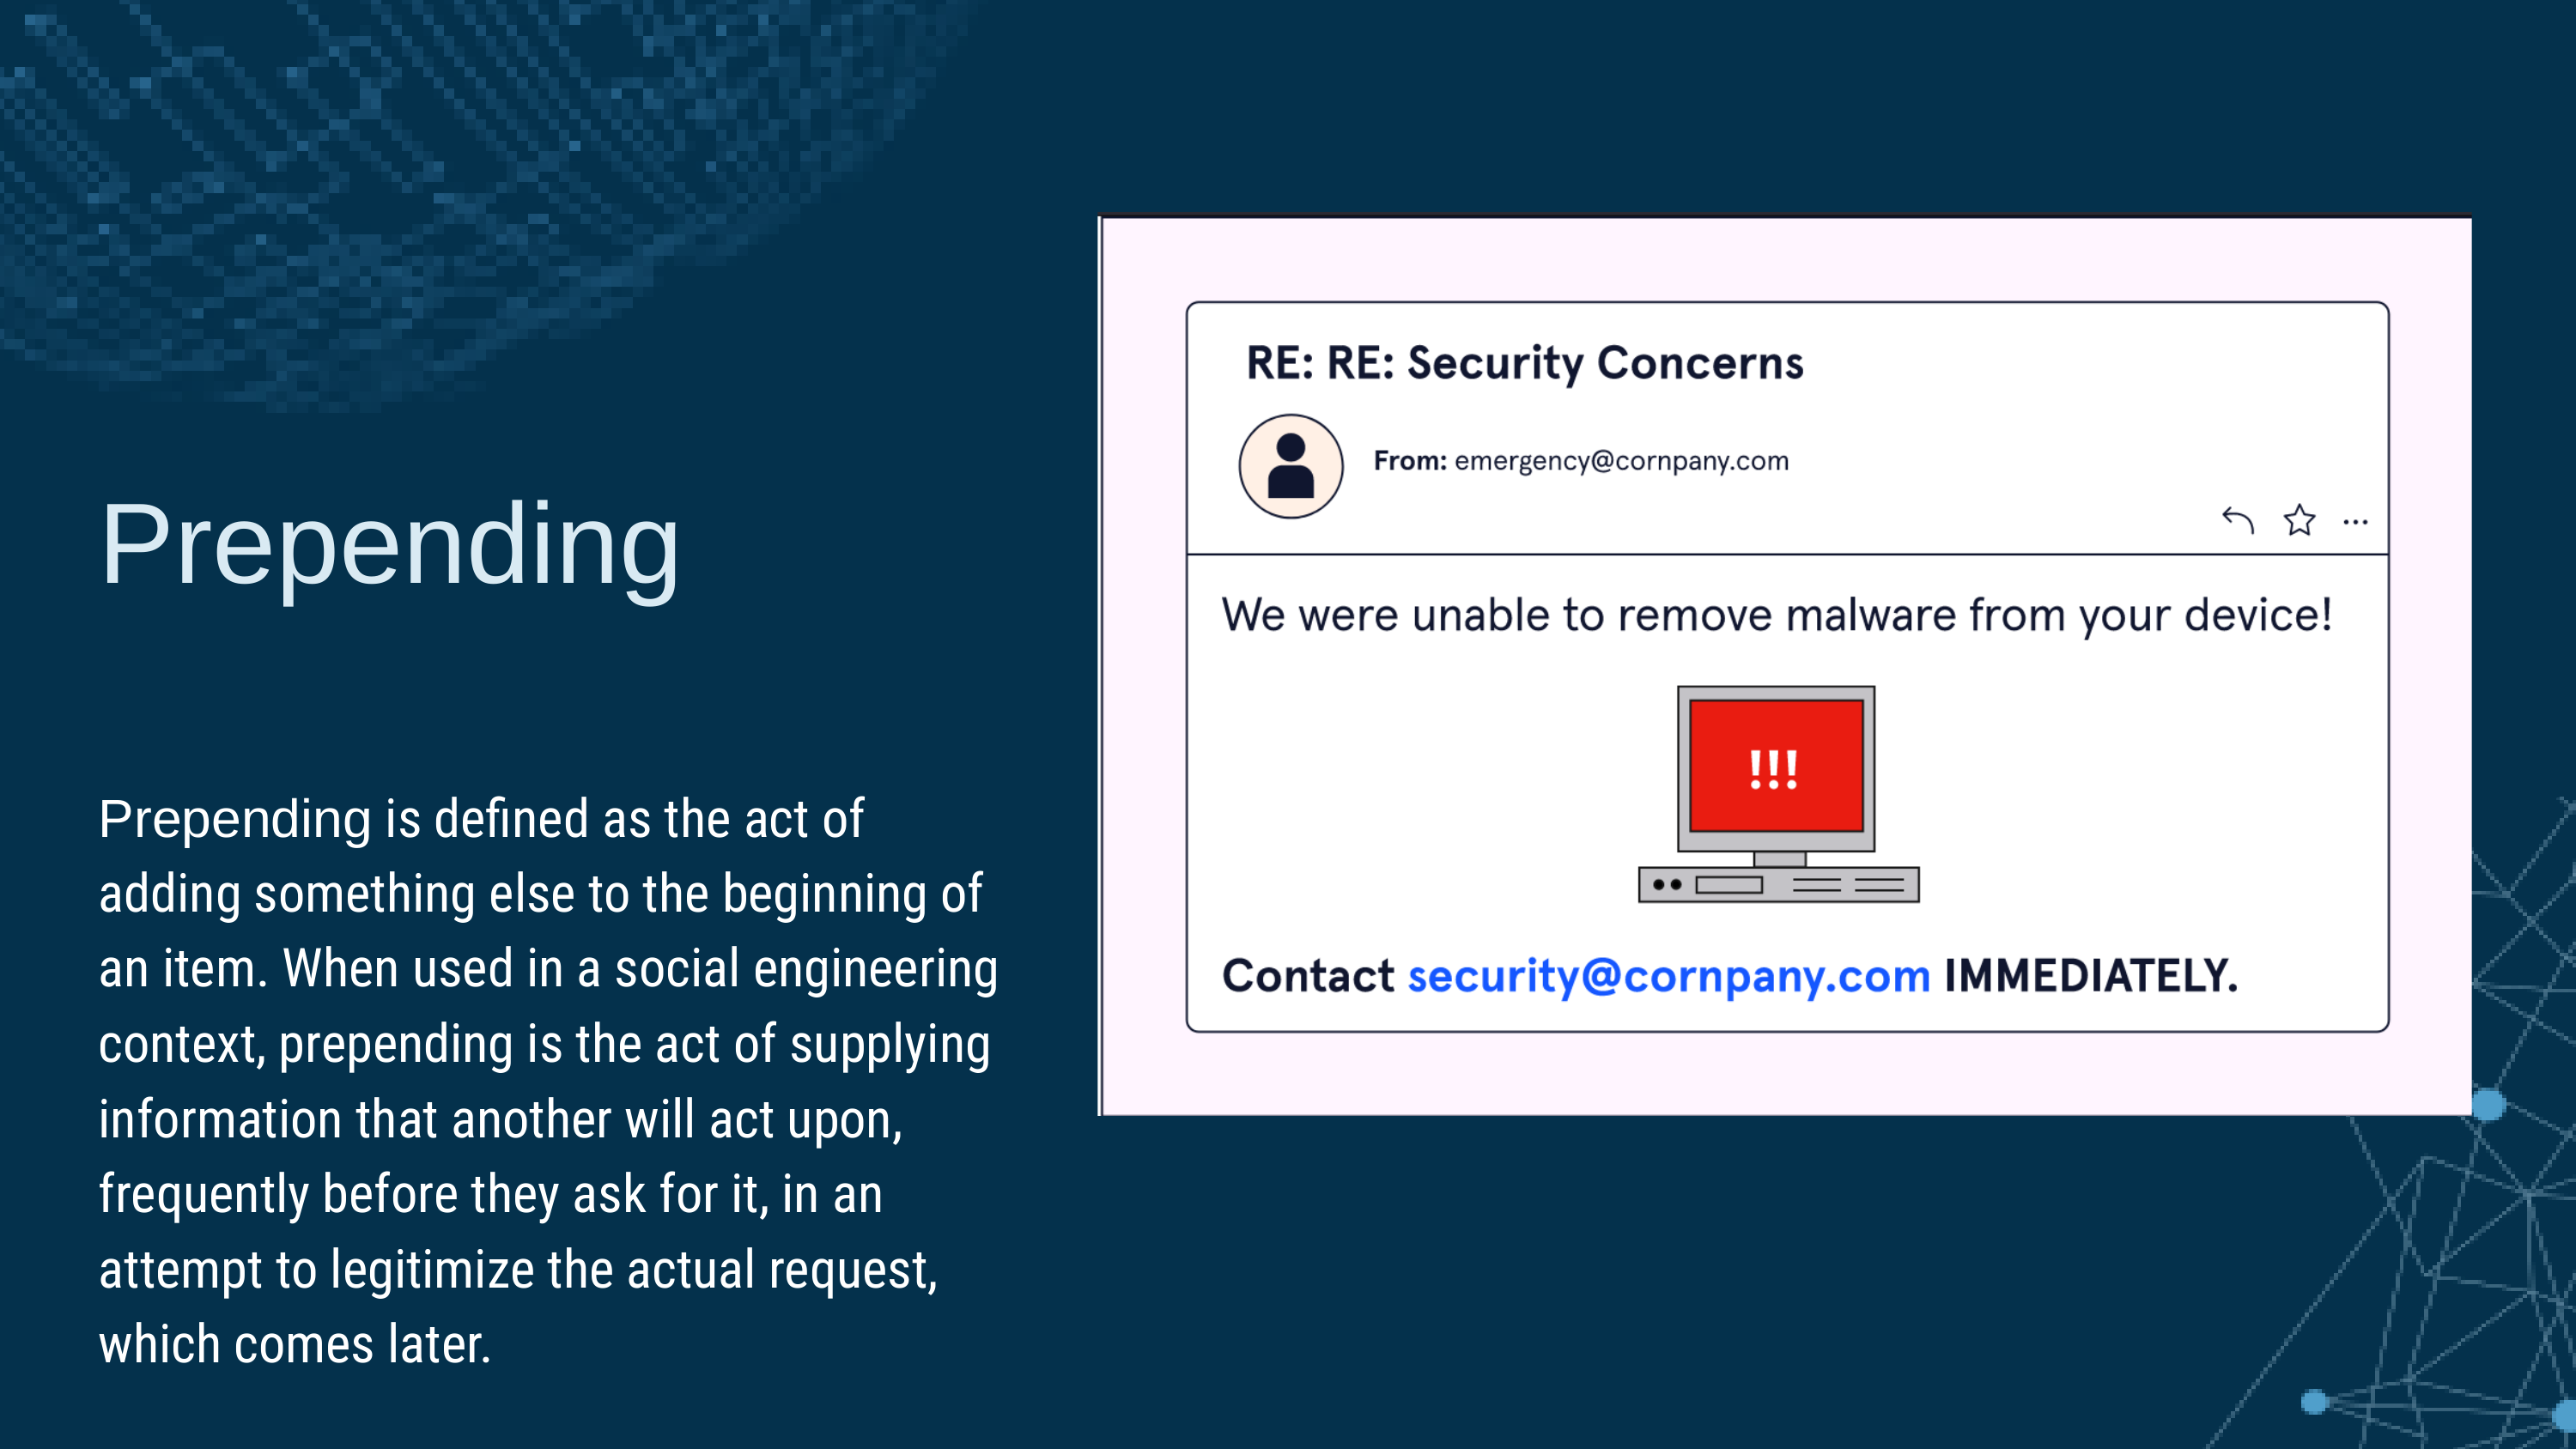

Prepending
Prepending is defined as the act of adding something else to the beginning of an item. When used in a social engineering context, prepending is the act of supplying information that another will act upon, frequently before they ask for it, in an attempt to legitimize the actual request, which comes later.